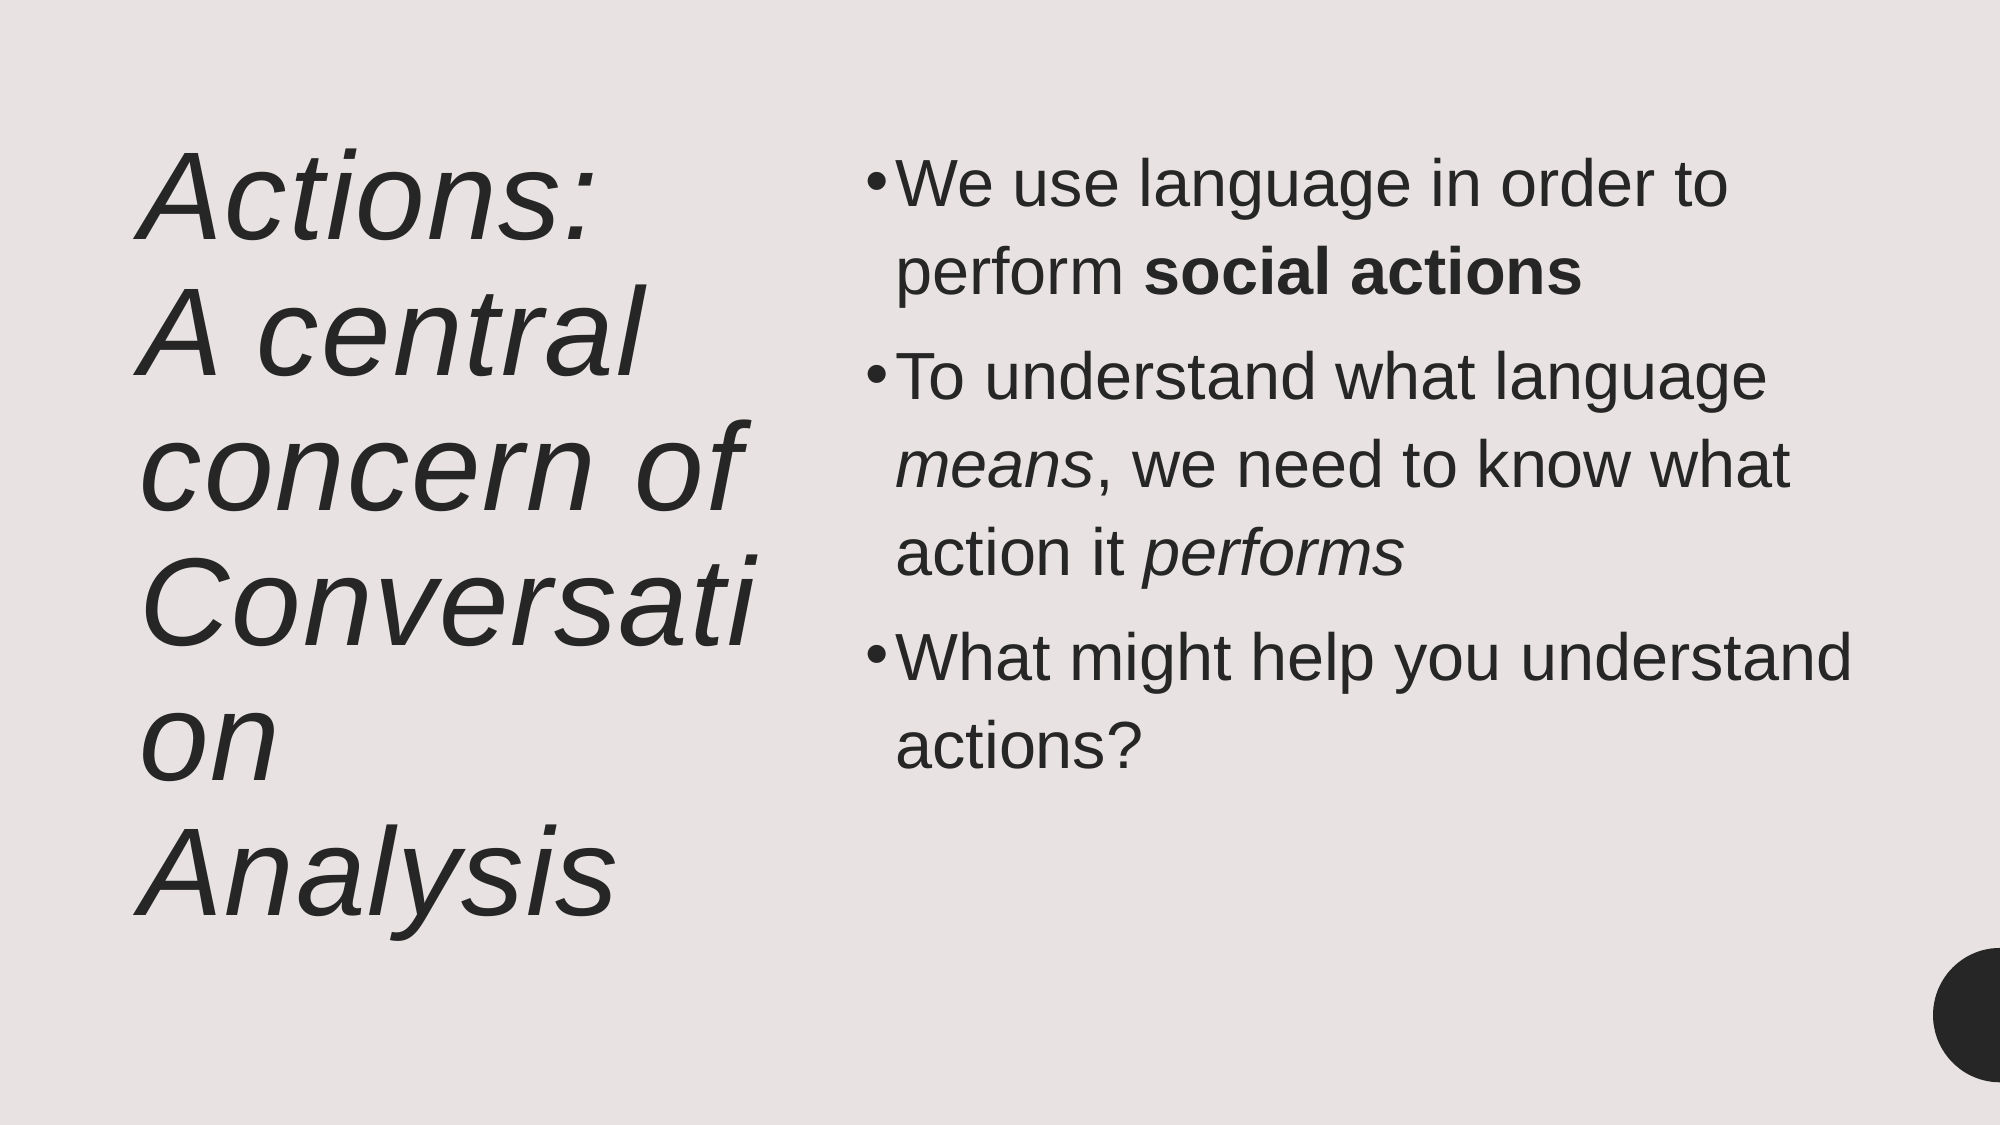

# Actions: A central concern of Conversation Analysis
We use language in order to perform social actions
To understand what language means, we need to know what action it performs
What might help you understand actions?